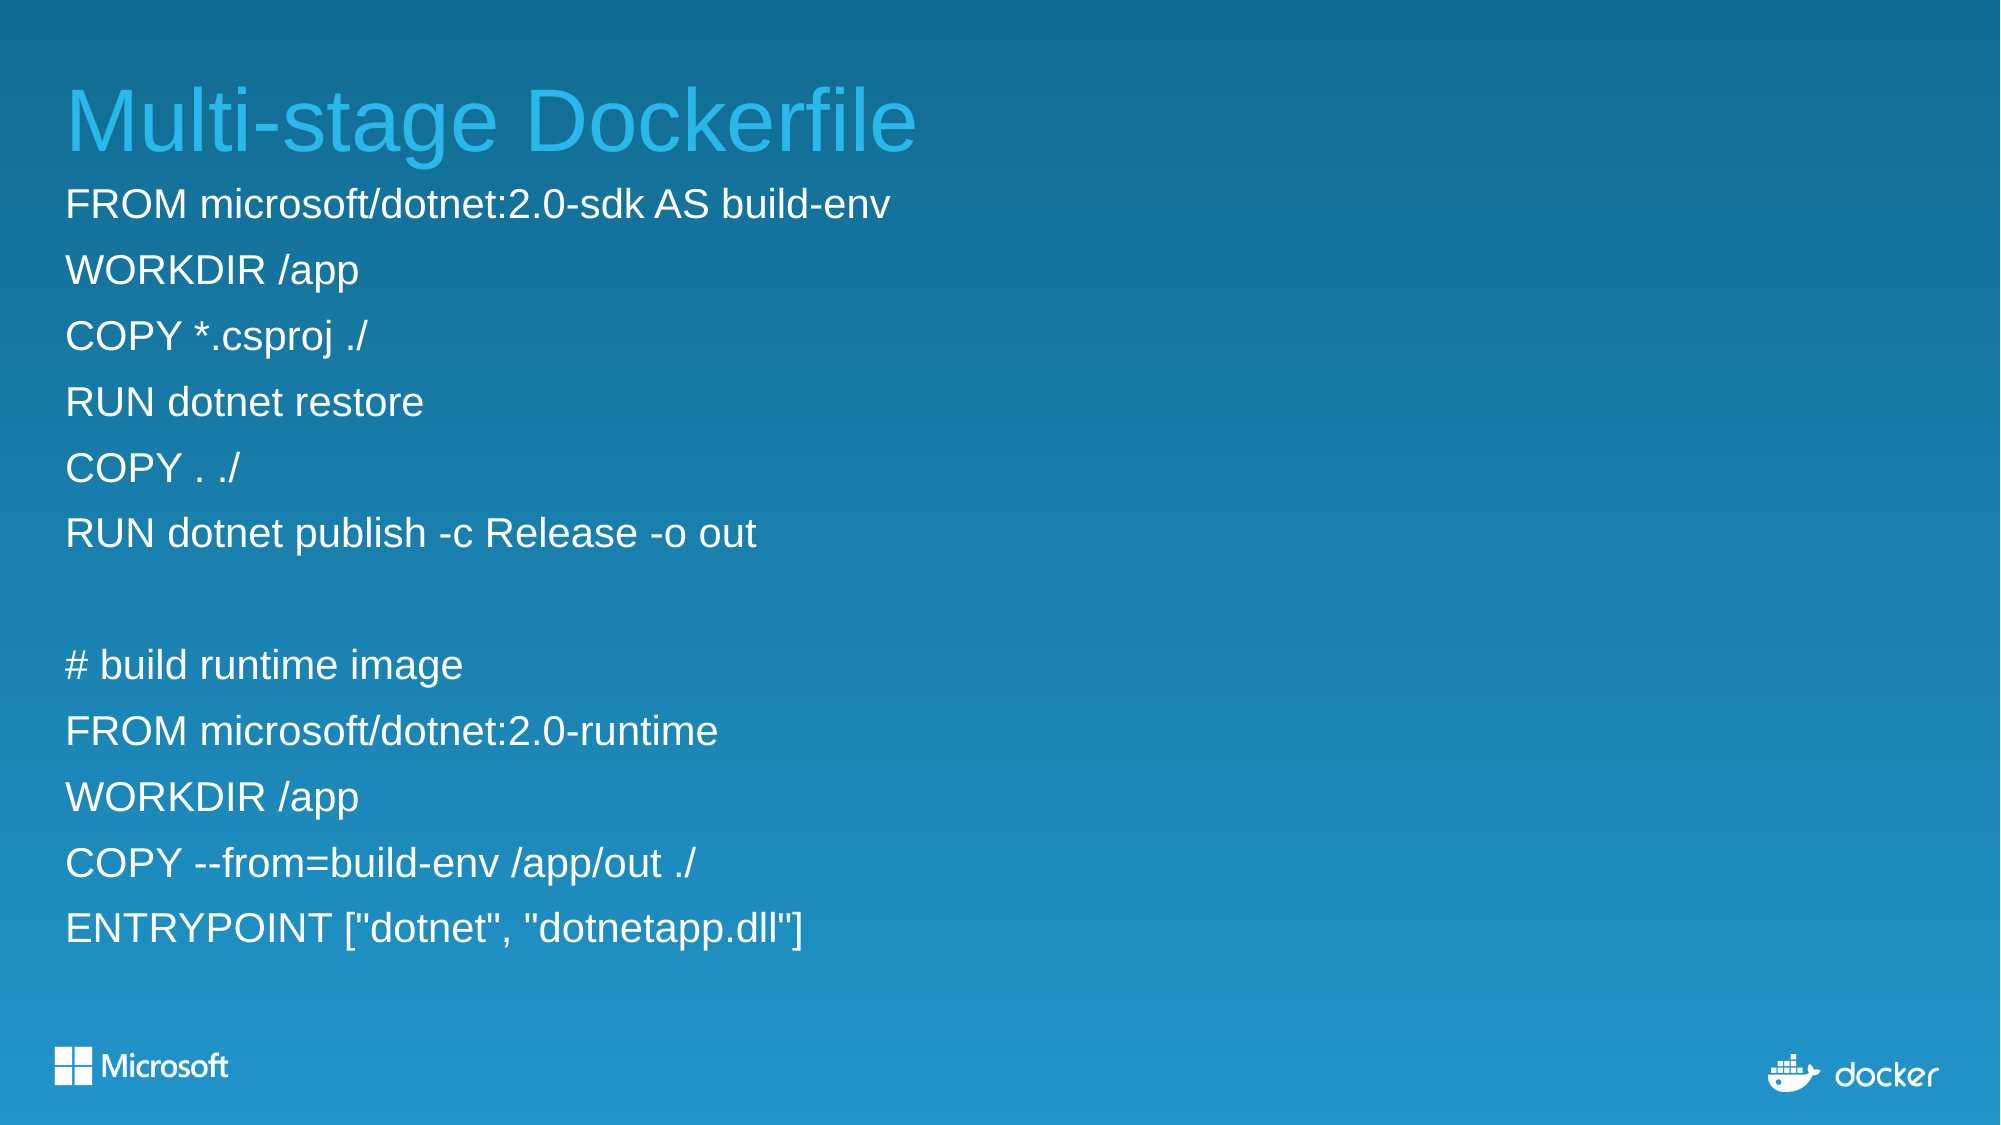

# Multi-stage Dockerfile
FROM microsoft/dotnet:2.0-sdk AS build-env
WORKDIR /app
COPY *.csproj ./
RUN dotnet restore
COPY . ./
RUN dotnet publish -c Release -o out

# build runtime image
FROM microsoft/dotnet:2.0-runtime
WORKDIR /app
COPY --from=build-env /app/out ./
ENTRYPOINT ["dotnet", "dotnetapp.dll"]